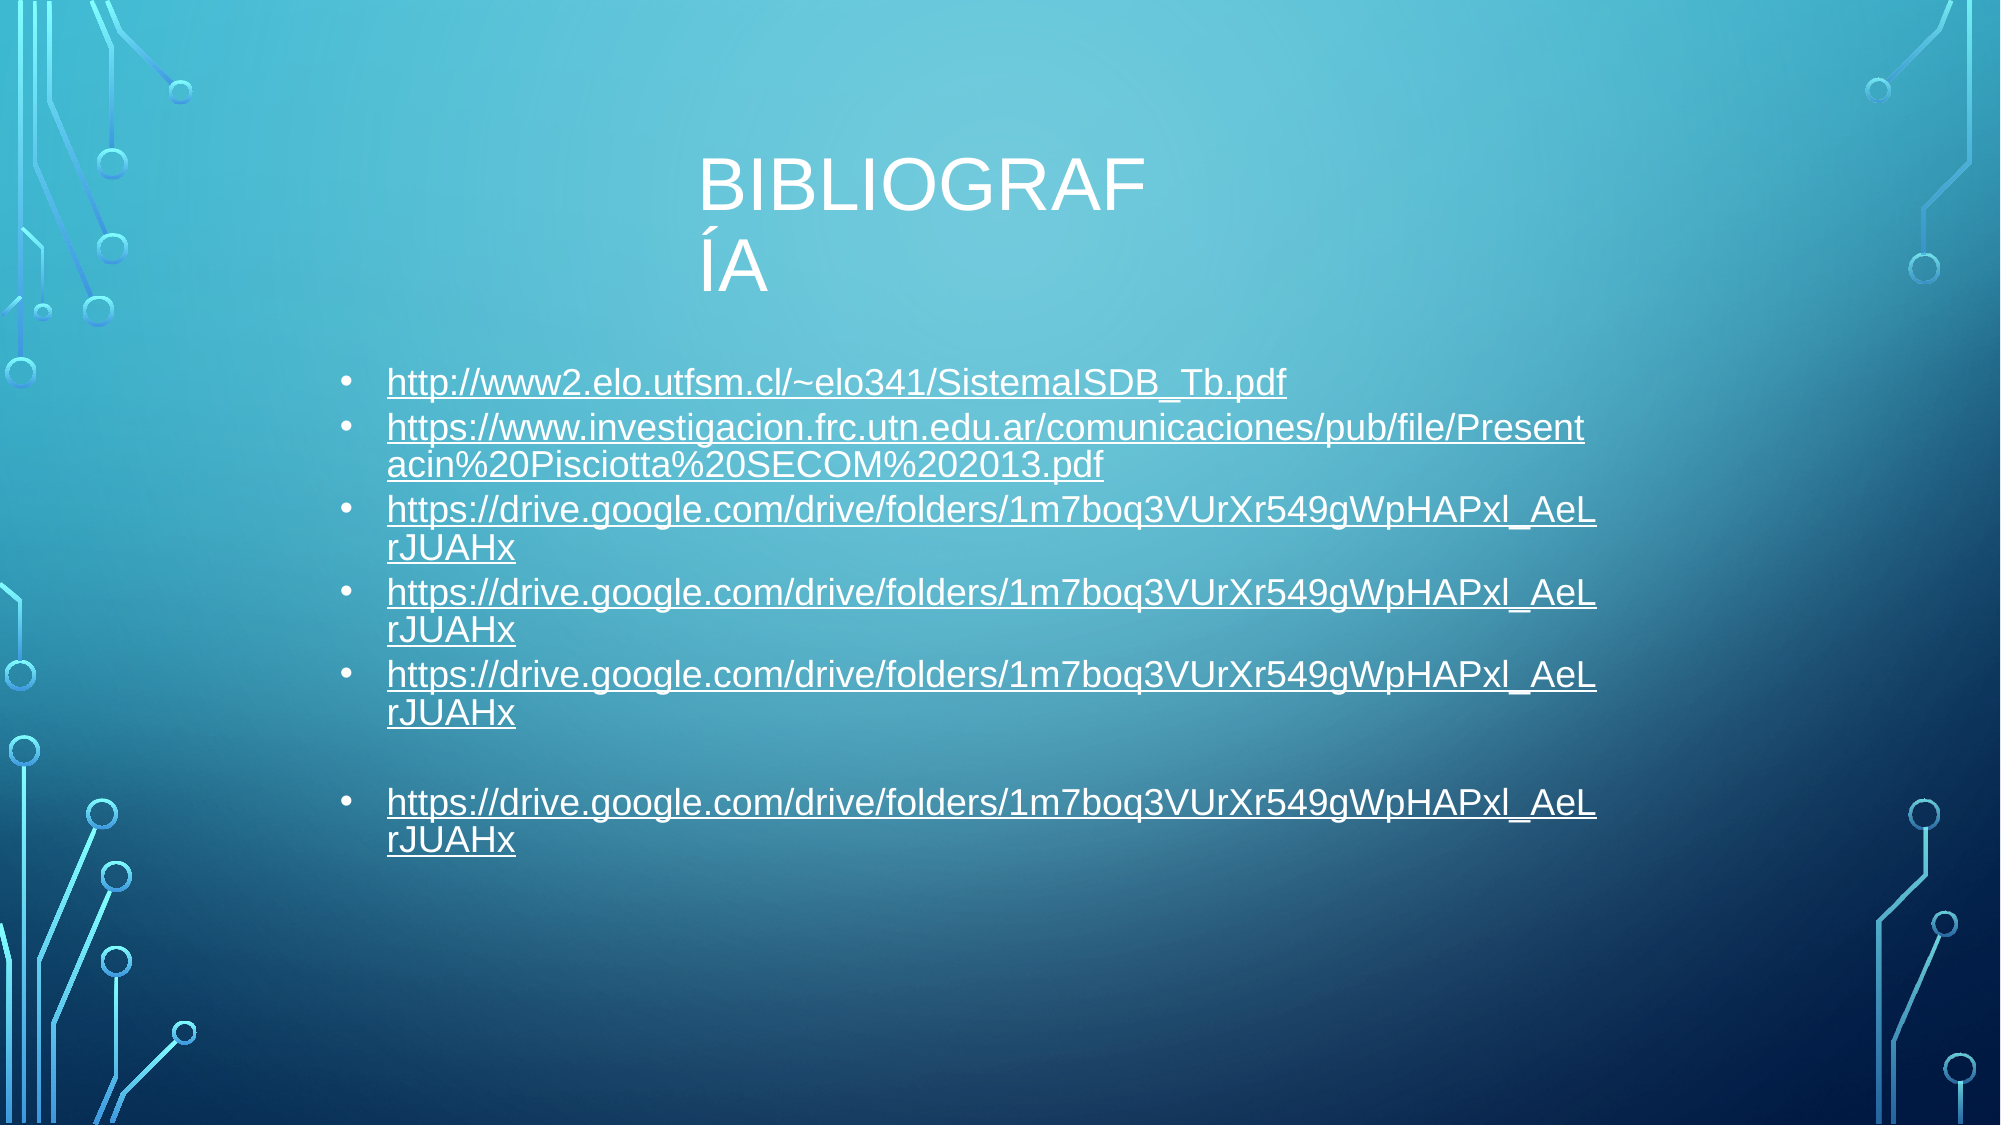

# Bibliografía
http://www2.elo.utfsm.cl/~elo341/SistemaISDB_Tb.pdf
https://www.investigacion.frc.utn.edu.ar/comunicaciones/pub/file/Presentacin%20Pisciotta%20SECOM%202013.pdf
https://drive.google.com/drive/folders/1m7boq3VUrXr549gWpHAPxl_AeLrJUAHx
https://drive.google.com/drive/folders/1m7boq3VUrXr549gWpHAPxl_AeLrJUAHx
https://drive.google.com/drive/folders/1m7boq3VUrXr549gWpHAPxl_AeLrJUAHx
https://drive.google.com/drive/folders/1m7boq3VUrXr549gWpHAPxl_AeLrJUAHx